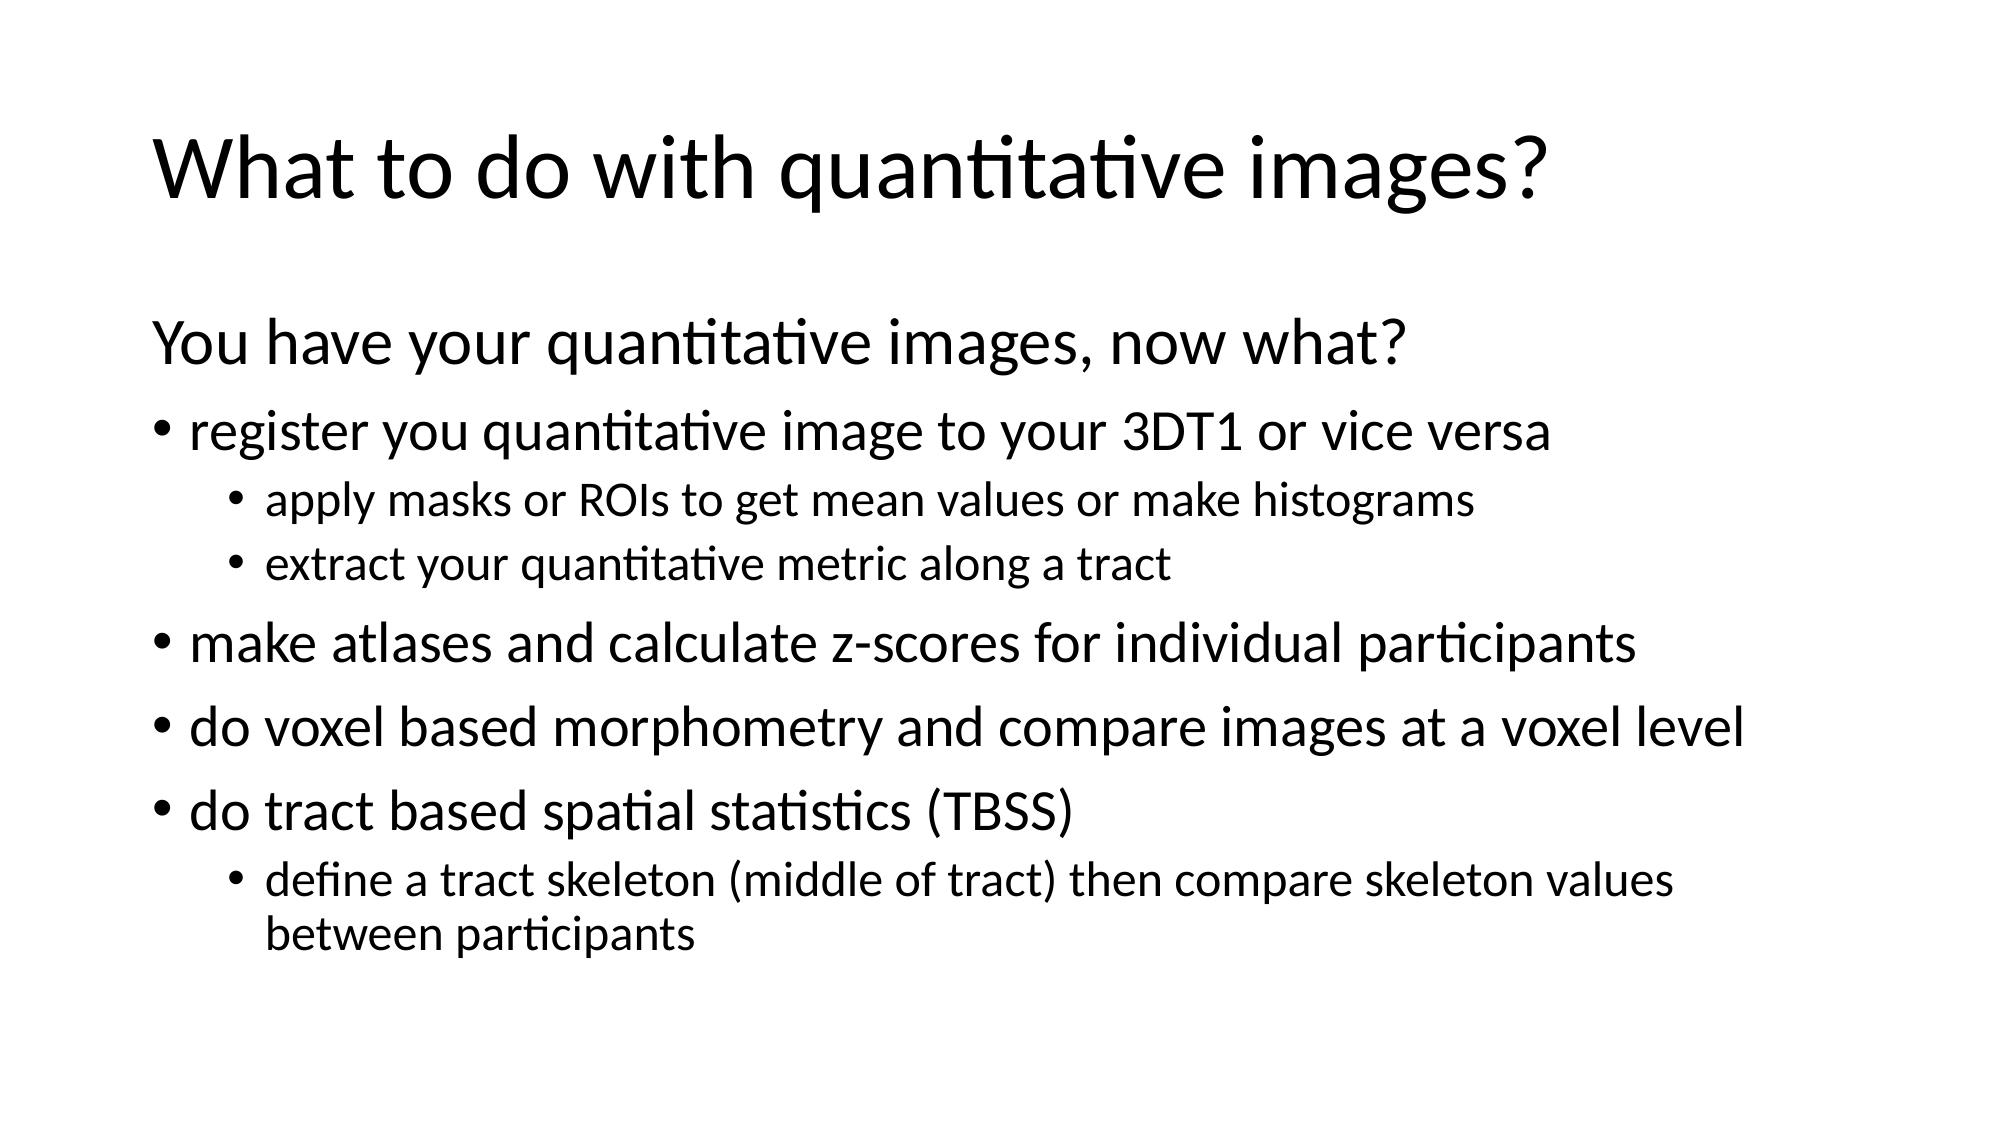

# What to do with quantitative images?
You have your quantitative images, now what?
register you quantitative image to your 3DT1 or vice versa
apply masks or ROIs to get mean values or make histograms
extract your quantitative metric along a tract
make atlases and calculate z-scores for individual participants
do voxel based morphometry and compare images at a voxel level
do tract based spatial statistics (TBSS)
define a tract skeleton (middle of tract) then compare skeleton values between participants